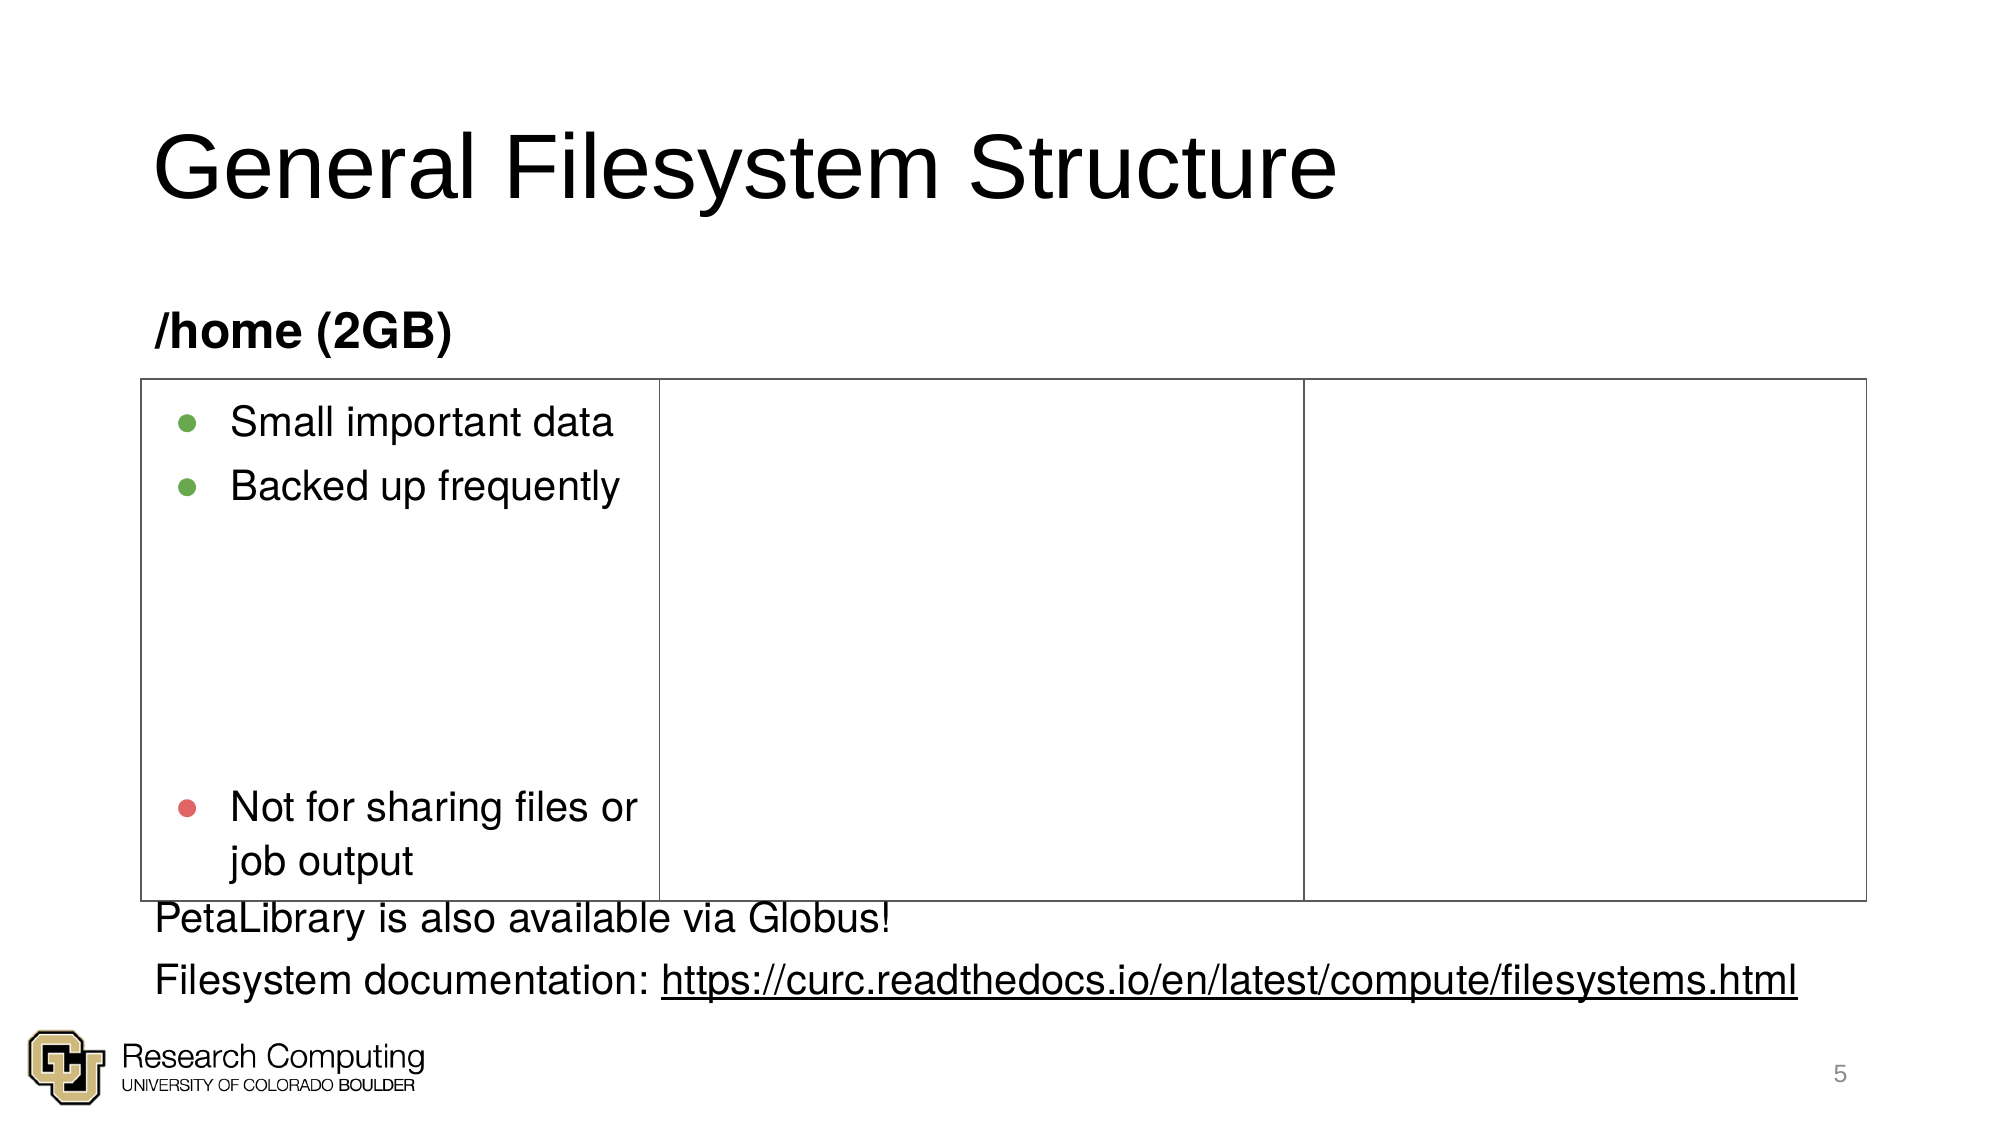

# General Filesystem Structure
| /home (2GB) |  |  |
| --- | --- | --- |
| Small important data Backed up frequently Not for sharing files or job output |  |  |
PetaLibrary is also available via Globus!
Filesystem documentation: https://curc.readthedocs.io/en/latest/compute/filesystems.html
5